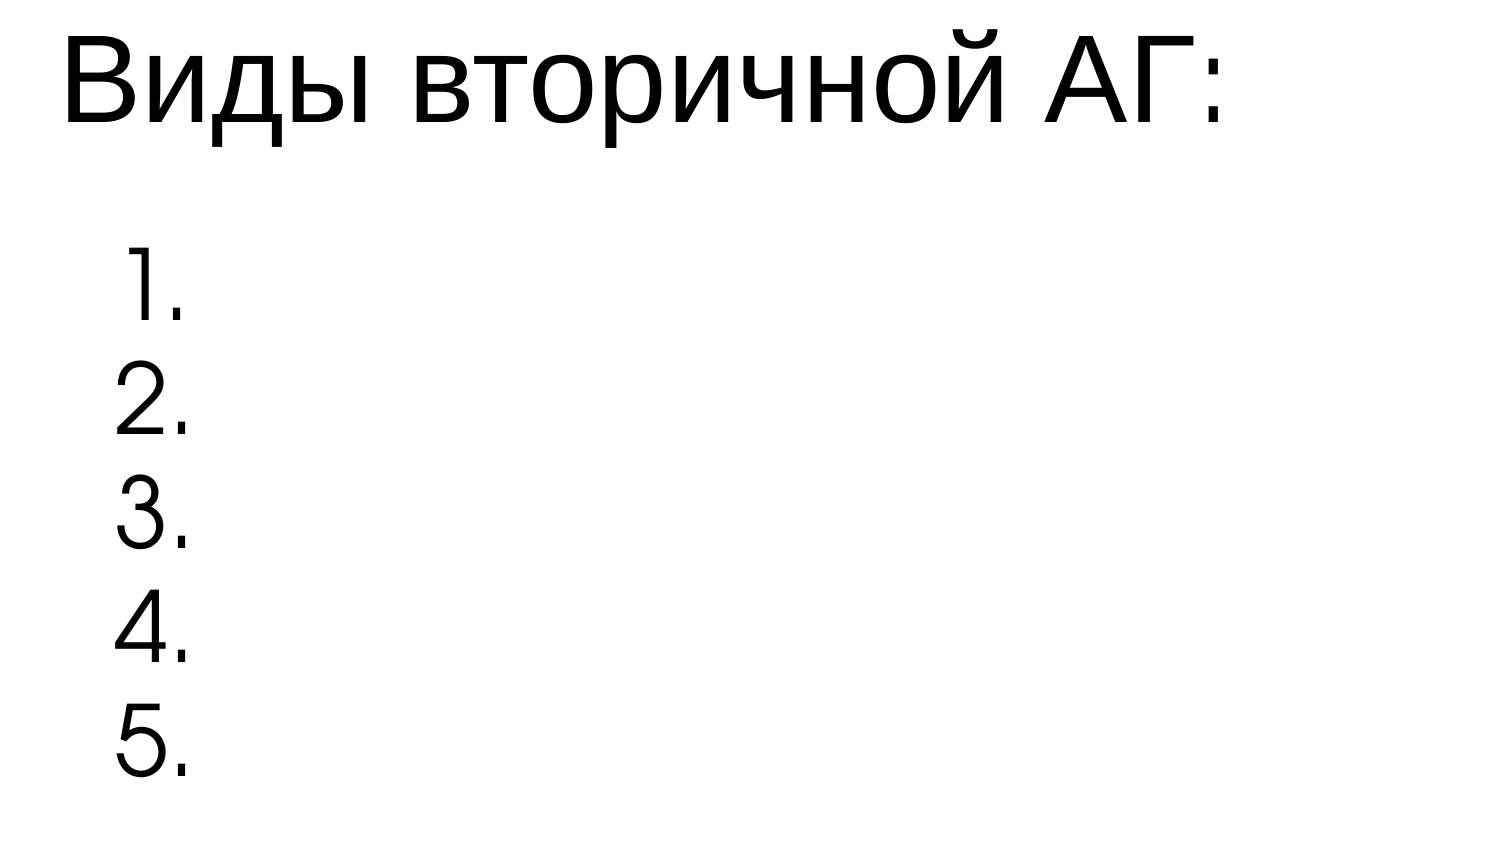

Виды вторичной АГ:

1.
2.
3.
4.
5.